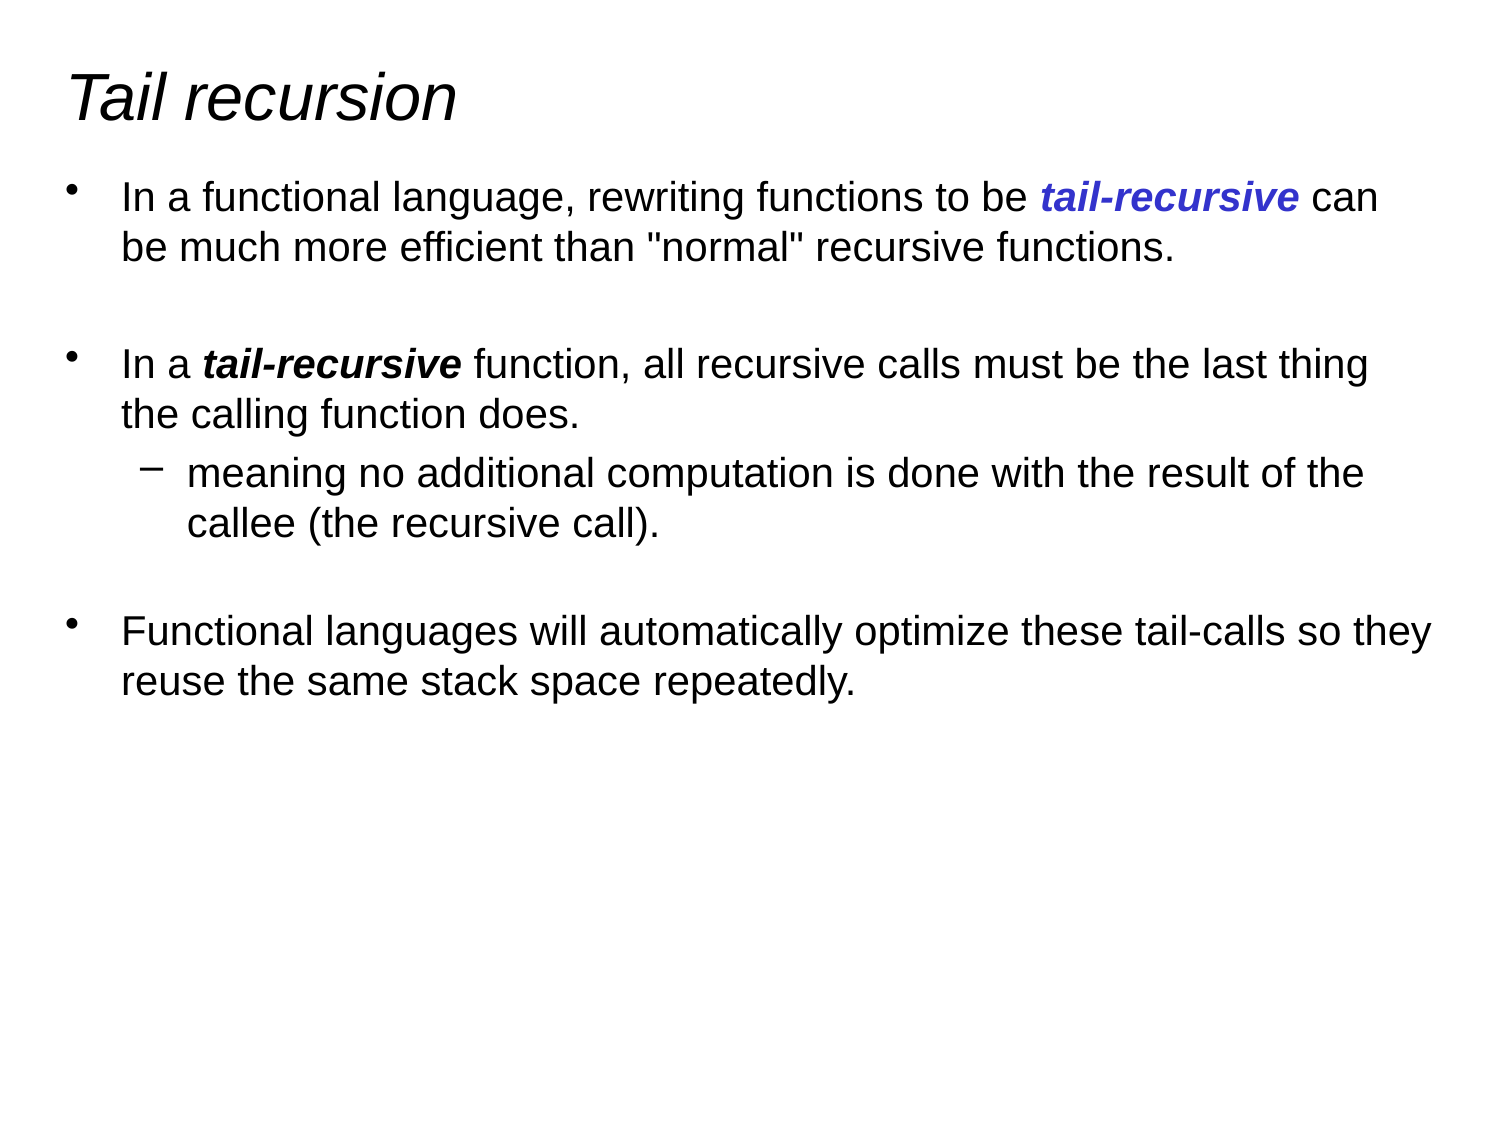

# Tail recursion
In a functional language, rewriting functions to be tail-recursive can be much more efficient than "normal" recursive functions.

In a tail-recursive function, all recursive calls must be the last thing the calling function does.
meaning no additional computation is done with the result of the callee (the recursive call).
Functional languages will automatically optimize these tail-calls so they reuse the same stack space repeatedly.